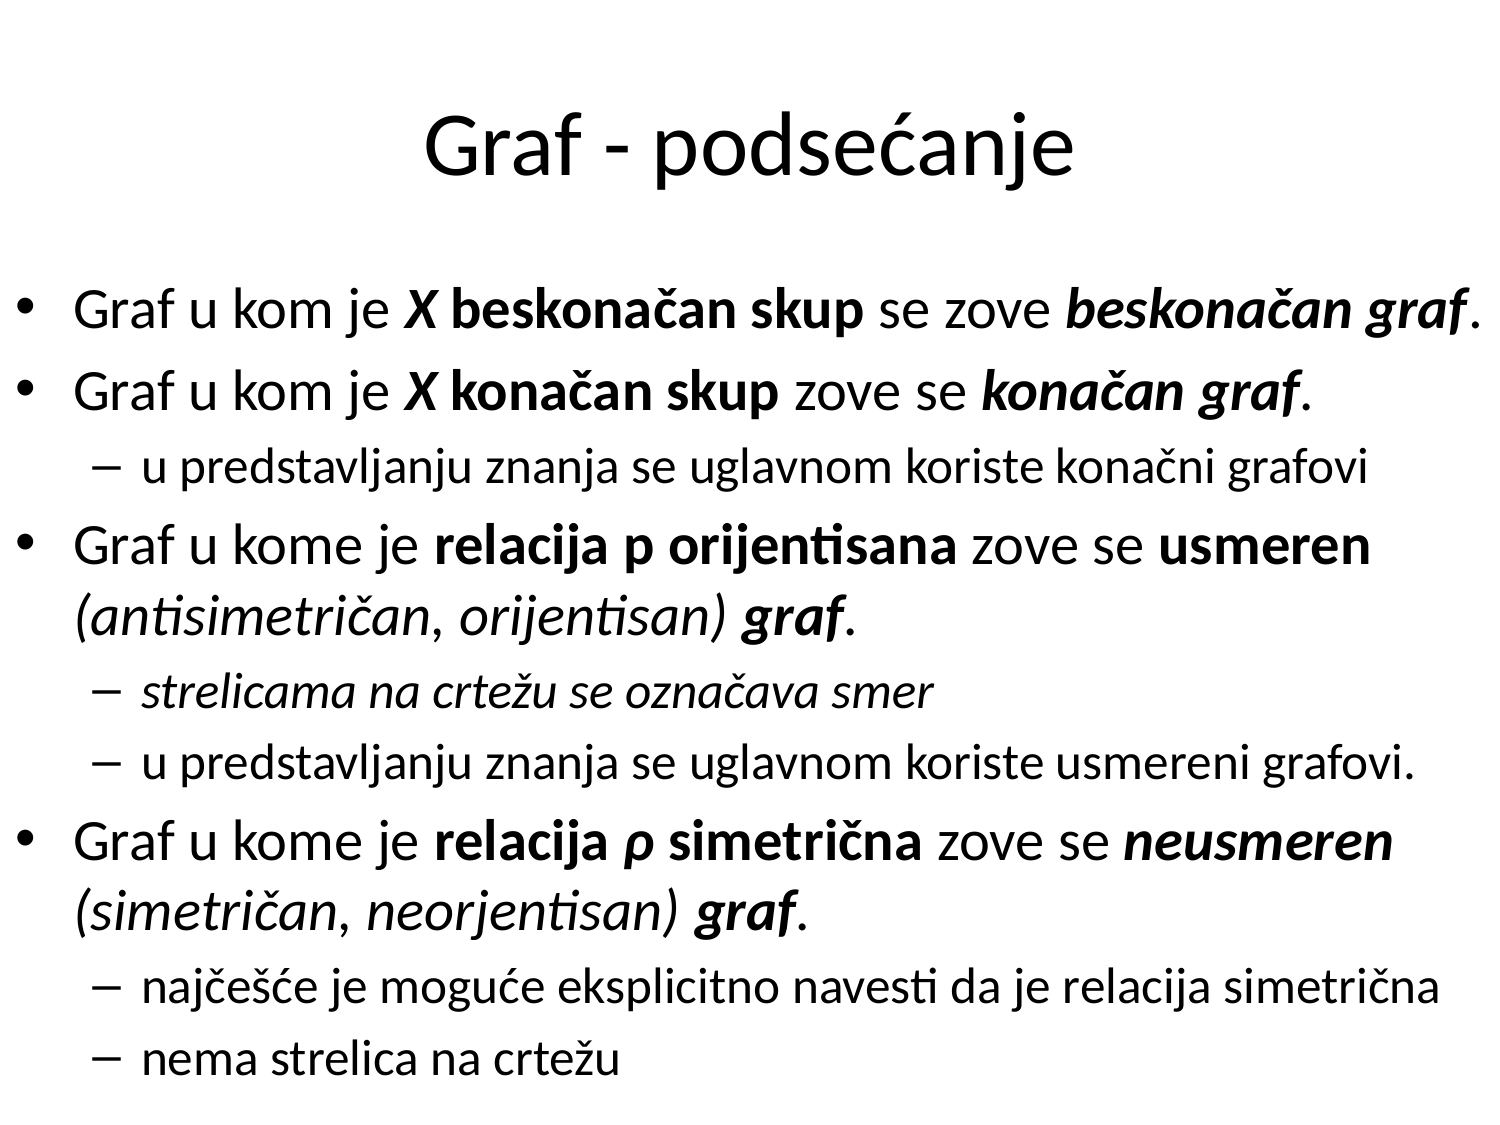

# Graf - podsećanje
Graf u kom je X beskonačan skup se zove beskonačan graf.
Graf u kom je X konačan skup zove se konačan graf.
u predstavljanju znanja se uglavnom koriste konačni grafovi
Graf u kome je relacija p orijentisana zove se usmeren (antisimetričan, orijentisan) graf.
strelicama na crtežu se označava smer
u predstavljanju znanja se uglavnom koriste usmereni grafovi.
Graf u kome je relacija ρ simetrična zove se neusmeren (simetričan, neorjentisan) graf.
najčešće je moguće eksplicitno navesti da je relacija simetrična
nema strelica na crtežu